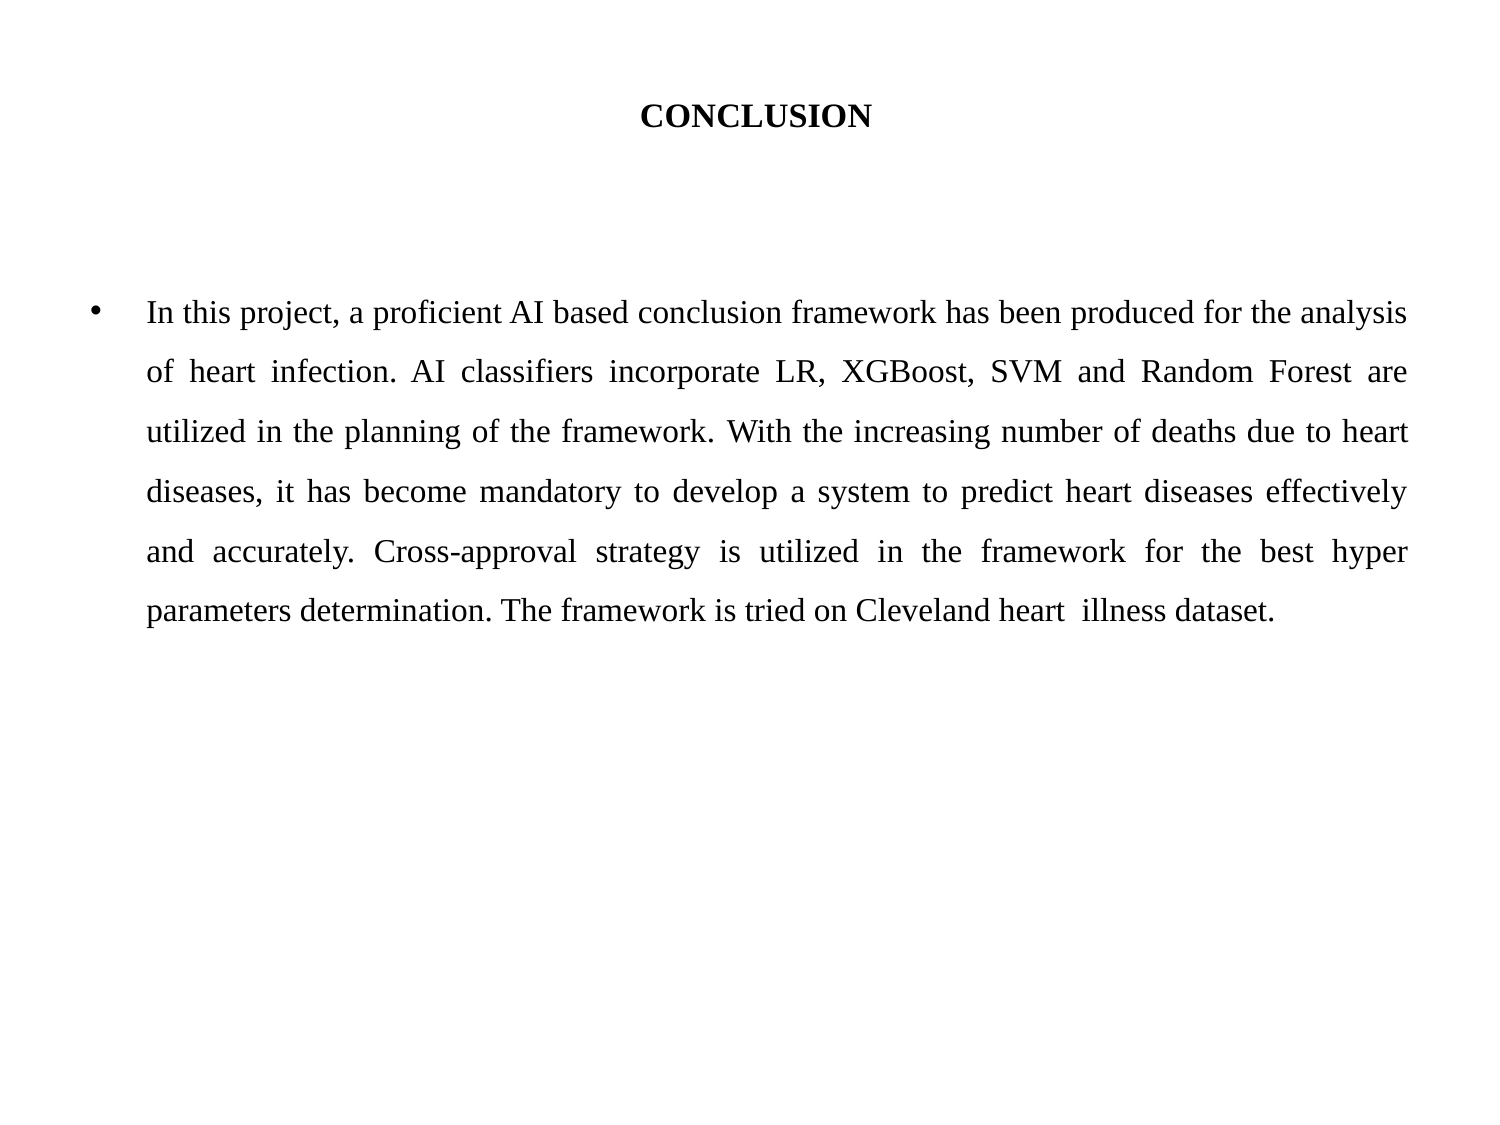

# CONCLUSION
In this project, a proficient AI based conclusion framework has been produced for the analysis of heart infection. AI classifiers incorporate LR, XGBoost, SVM and Random Forest are utilized in the planning of the framework. With the increasing number of deaths due to heart diseases, it has become mandatory to develop a system to predict heart diseases effectively and accurately. Cross-approval strategy is utilized in the framework for the best hyper parameters determination. The framework is tried on Cleveland heart  illness dataset.